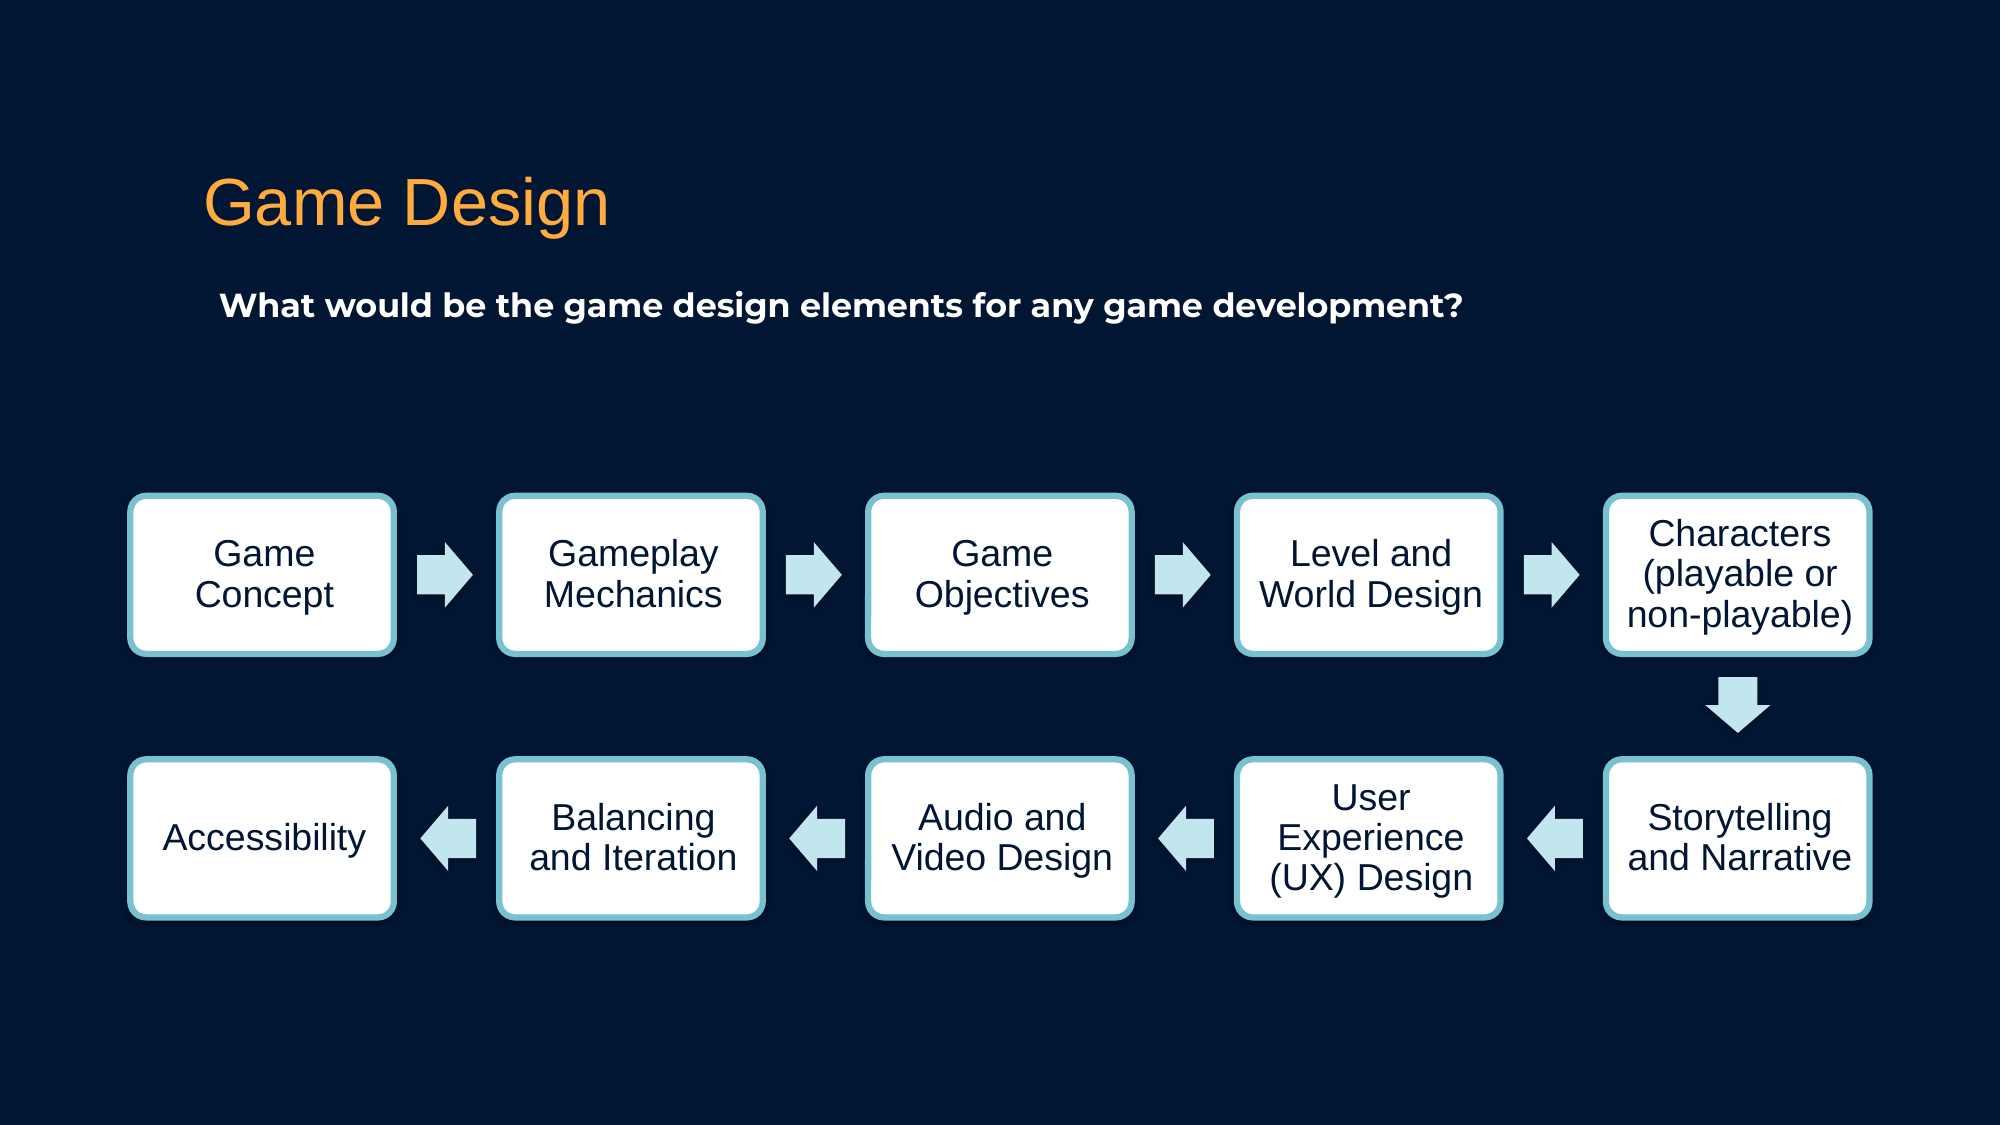

5/18/2023

4
# Game Design
What would be the game design elements for any game development?
Game Concept

Gameplay Mechanics

Game Objectives

Level and World Design

Characters (playable or non-playable)

Storytelling and Narrative

User Experience (UX) Design

Audio and Video Design

Balancing and Iteration

Accessibility